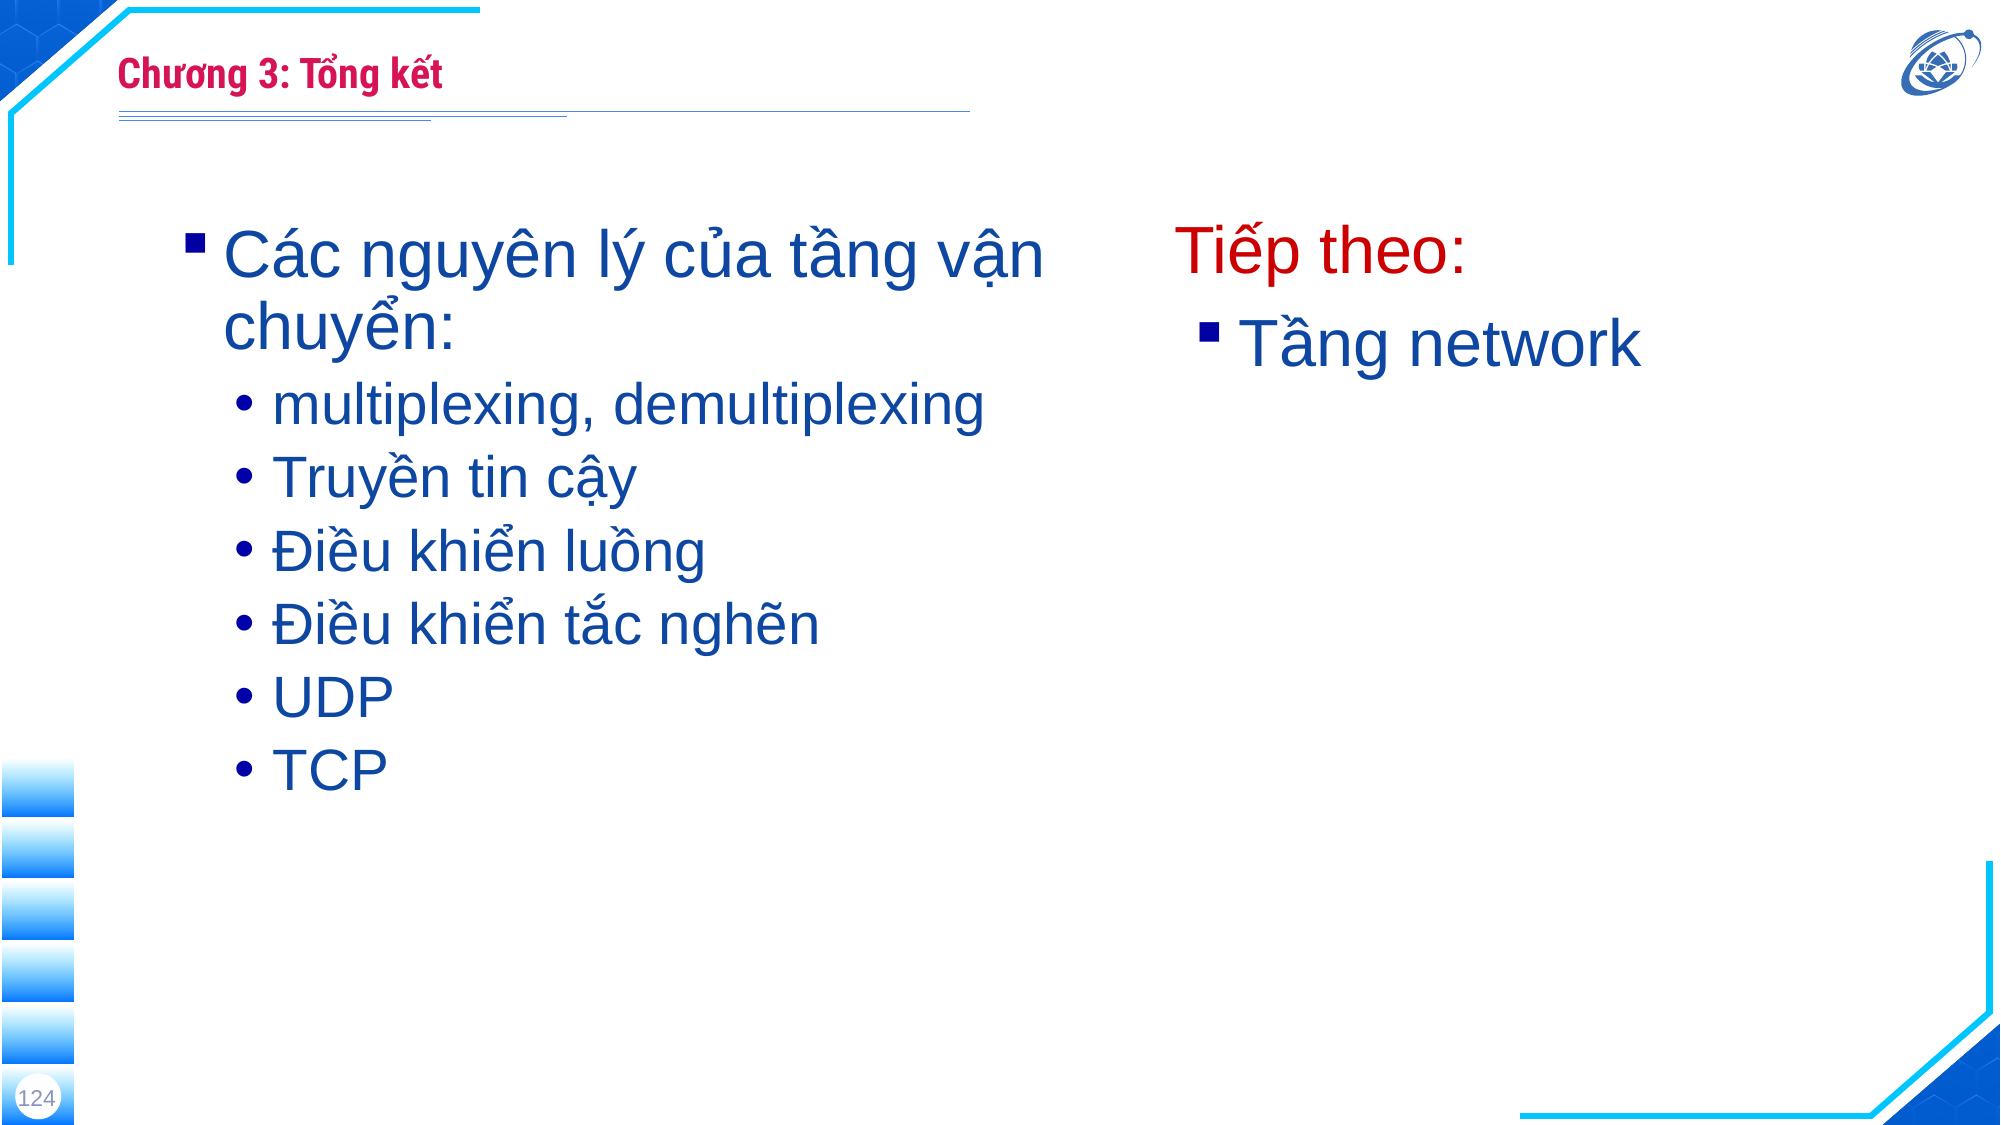

# Chương 3: Tổng kết

Tiếp theo:
Tầng network

Các nguyên lý của tầng vận chuyển:
multiplexing, demultiplexing
Truyền tin cậy
Điều khiển luồng
Điều khiển tắc nghẽn
UDP
TCP
124